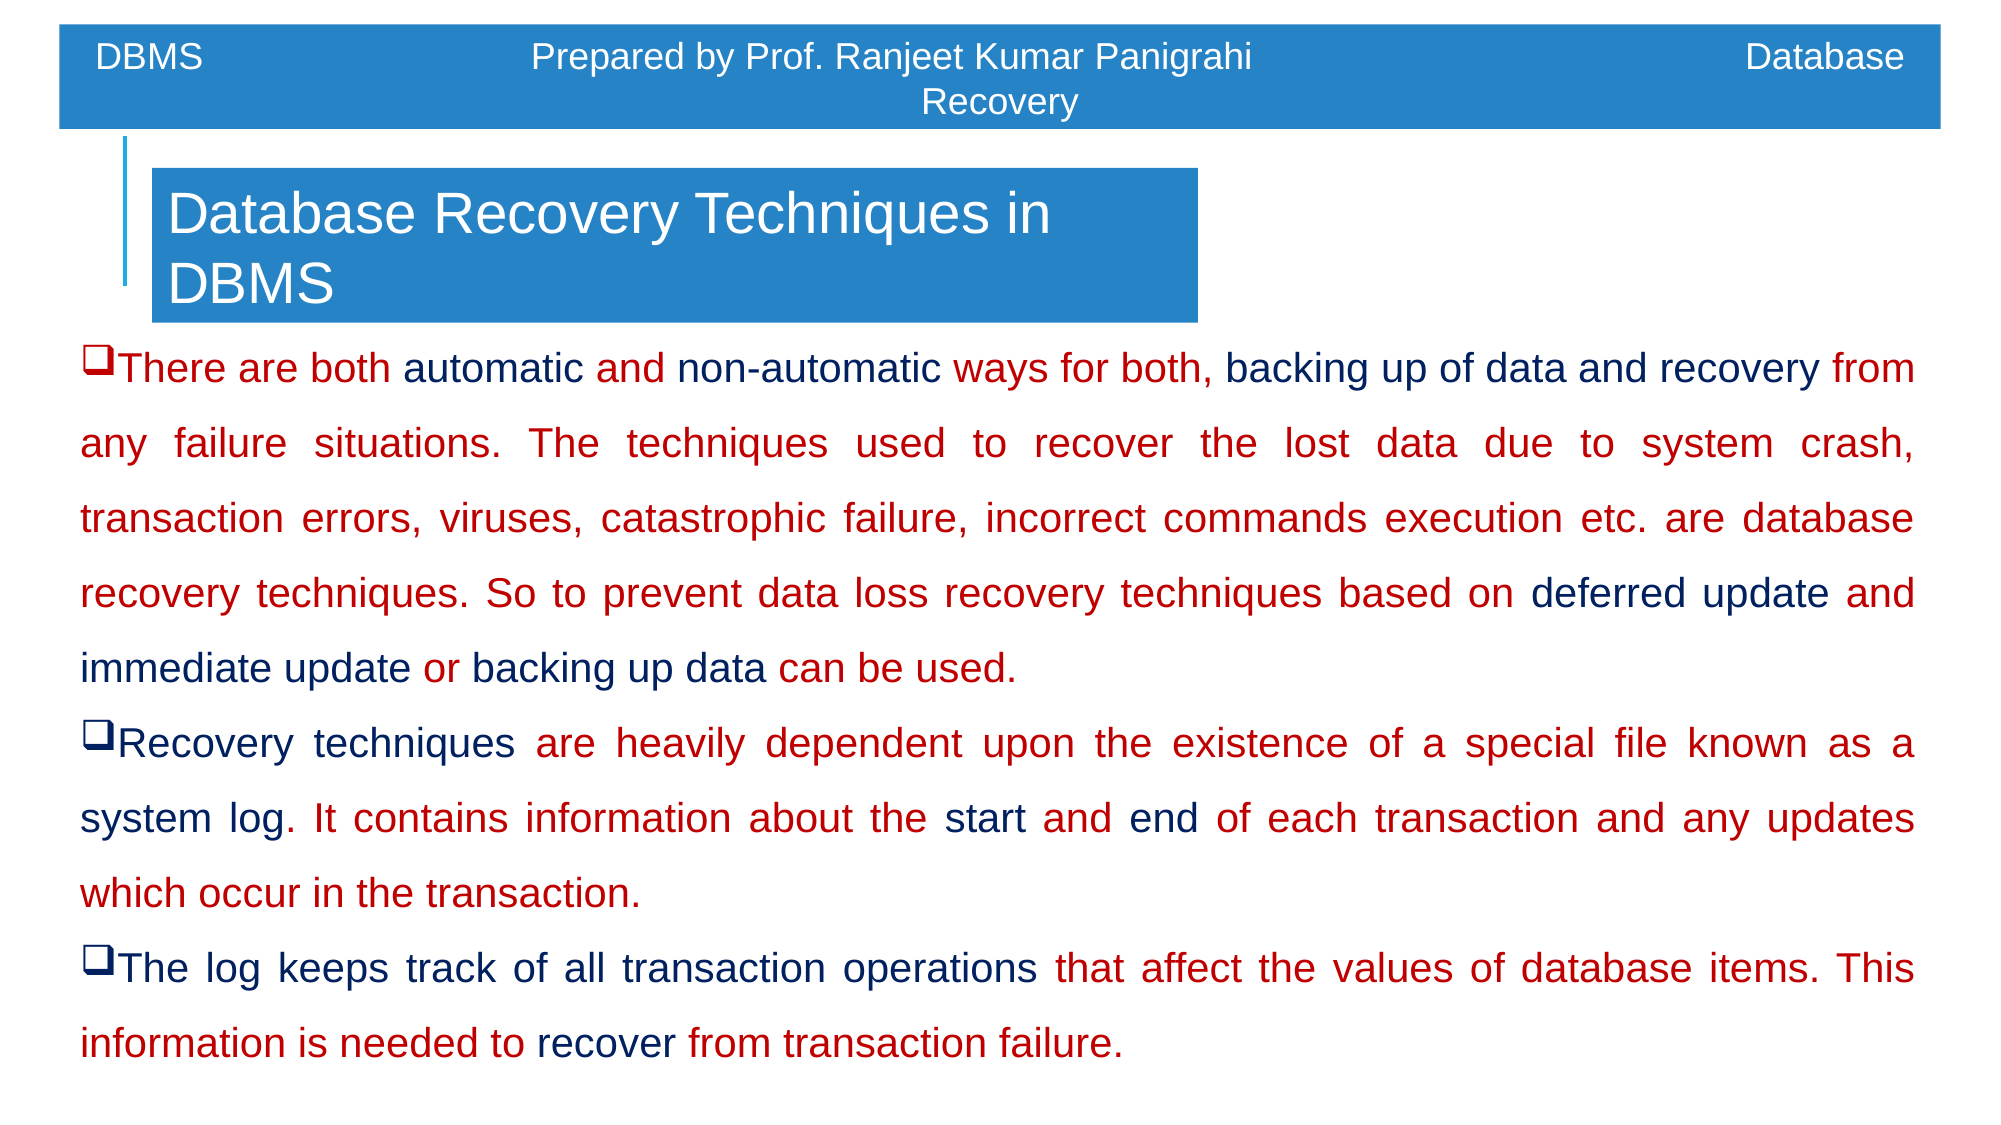

DBMS		             Prepared by Prof. Ranjeet Kumar Panigrahi				Database Recovery
Database Recovery Techniques in DBMS
There are both automatic and non-automatic ways for both, backing up of data and recovery from any failure situations. The techniques used to recover the lost data due to system crash, transaction errors, viruses, catastrophic failure, incorrect commands execution etc. are database recovery techniques. So to prevent data loss recovery techniques based on deferred update and immediate update or backing up data can be used.
Recovery techniques are heavily dependent upon the existence of a special file known as a system log. It contains information about the start and end of each transaction and any updates which occur in the transaction.
The log keeps track of all transaction operations that affect the values of database items. This information is needed to recover from transaction failure.